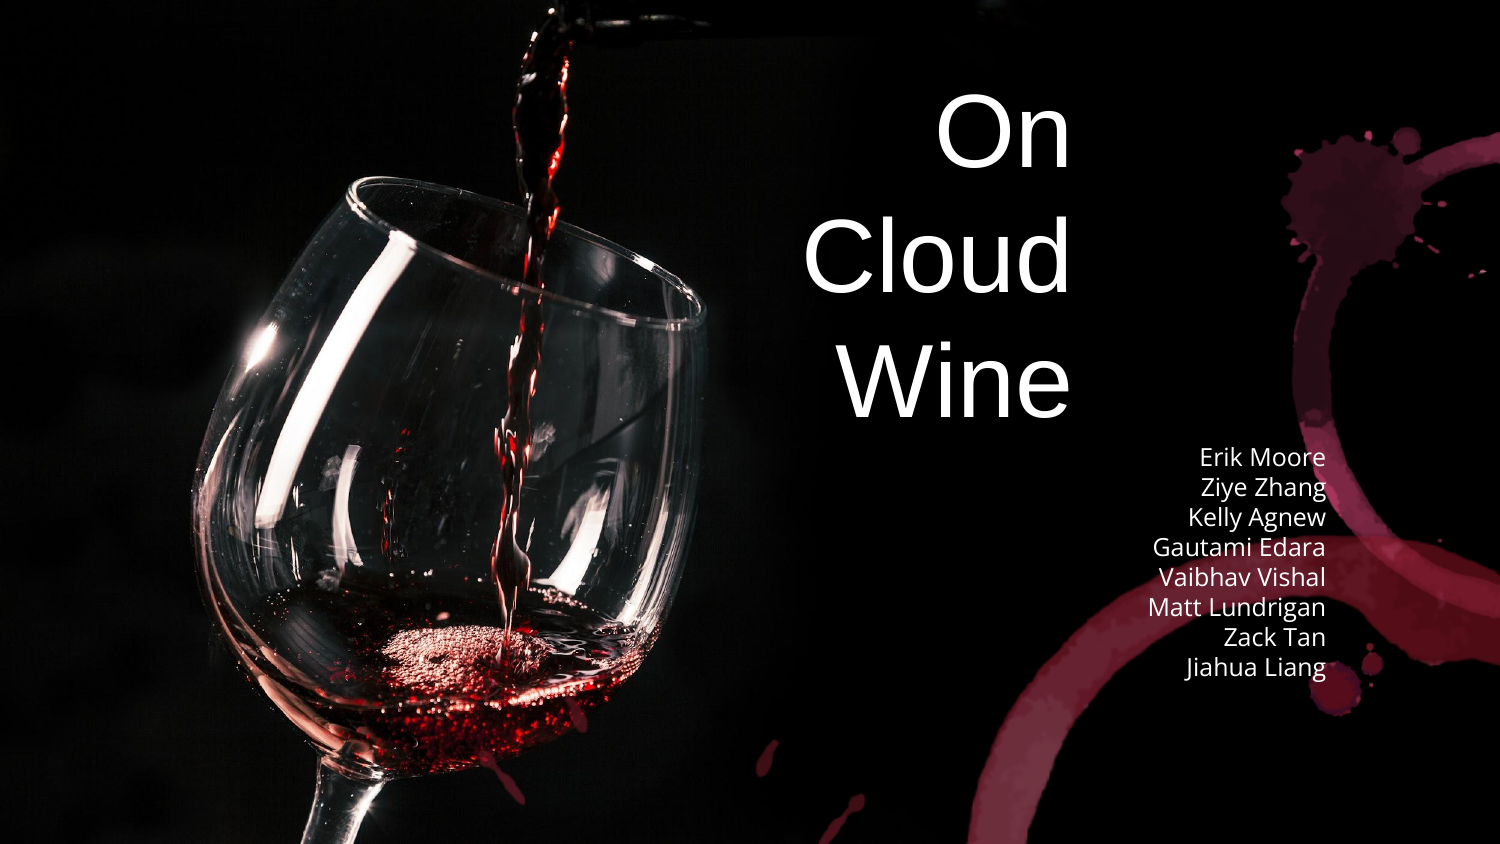

# On Cloud Wine
Erik Moore
Ziye Zhang
Kelly Agnew
Gautami Edara
Vaibhav Vishal
Matt Lundrigan
Zack Tan
Jiahua Liang